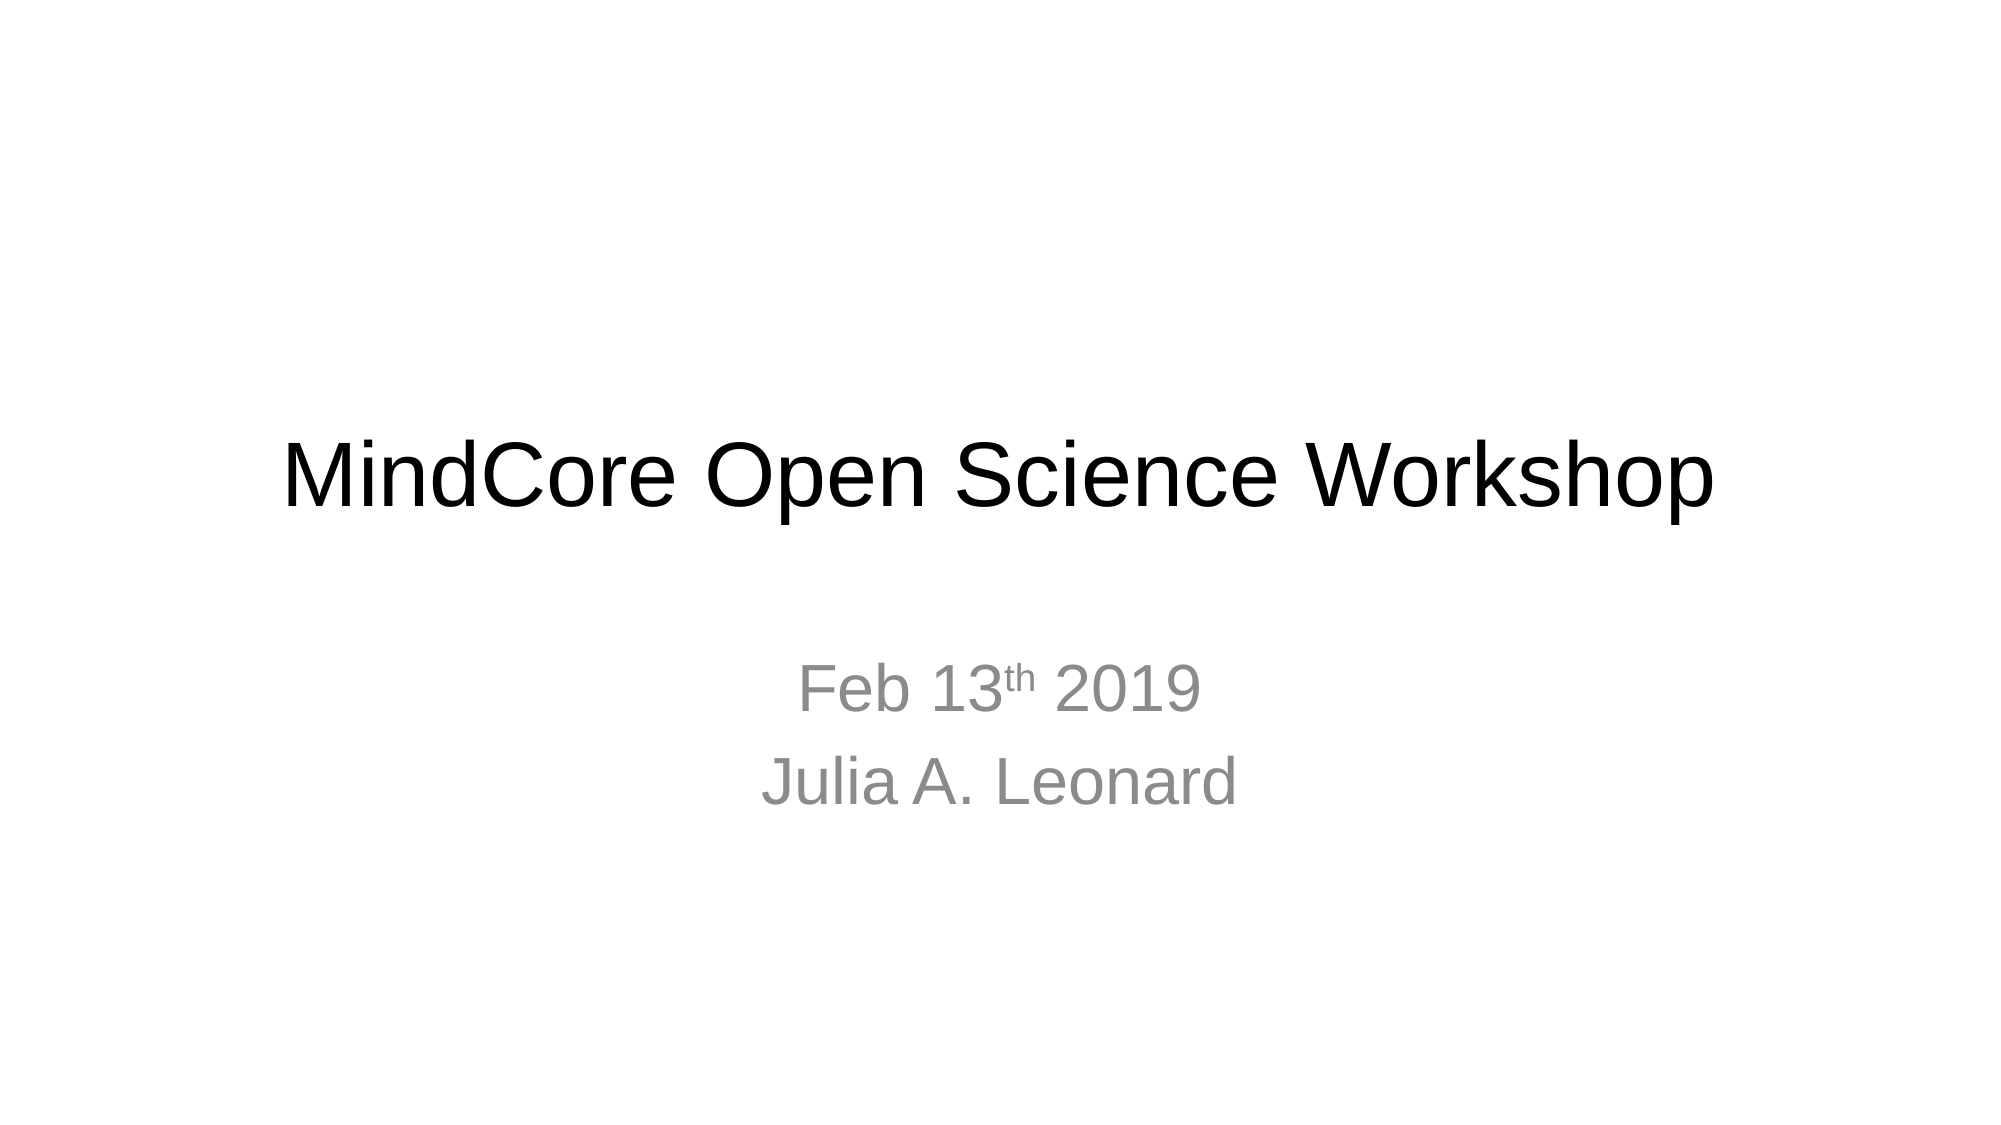

# MindCore Open Science Workshop
Feb 13th 2019
Julia A. Leonard